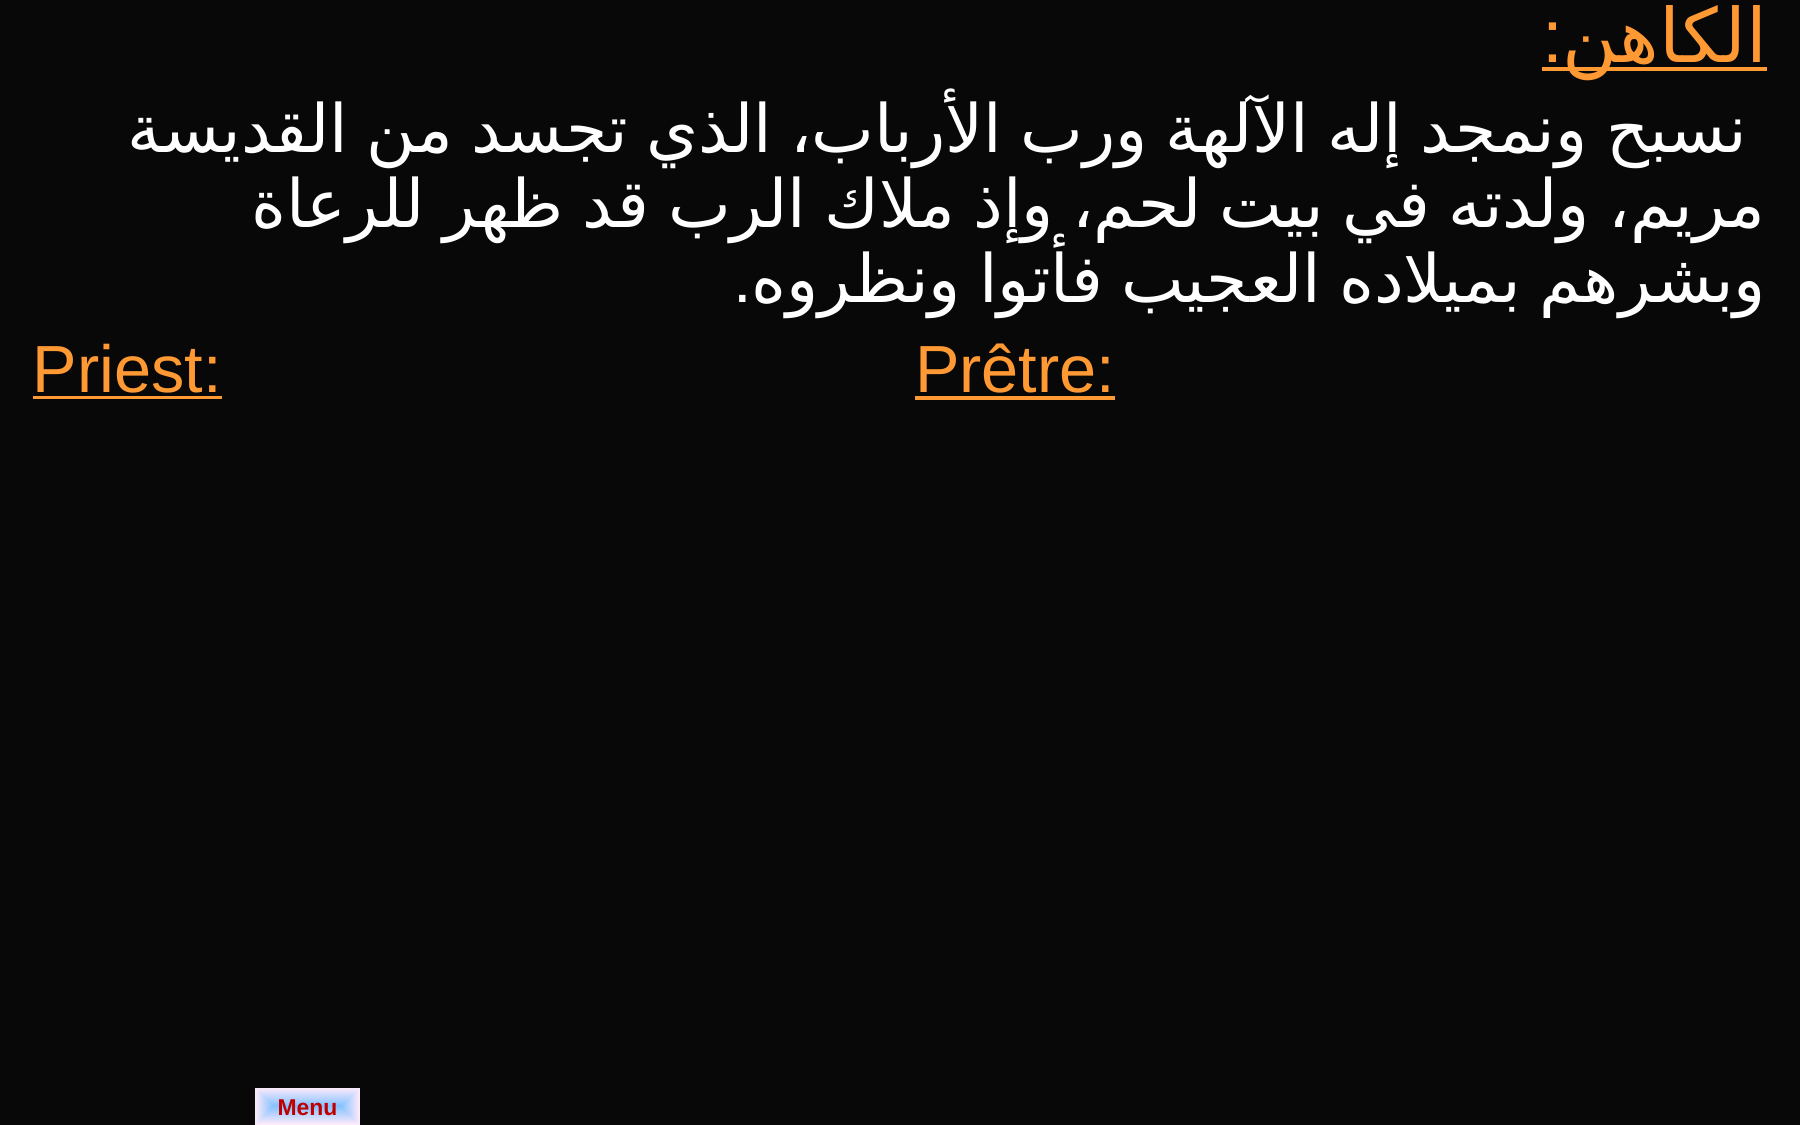

| الكاهن: نسبح ونمجد إله الآلهة ورب الأرباب، الذي تجسد من القديسة مريم، ولدته في بيت لحم، وإذ ملاك الرب قد ظهر للرعاة وبشرهم بميلاده العجيب فأتوا ونظروه. |  |
| --- | --- |
| Priest: | Prêtre: |

Menu